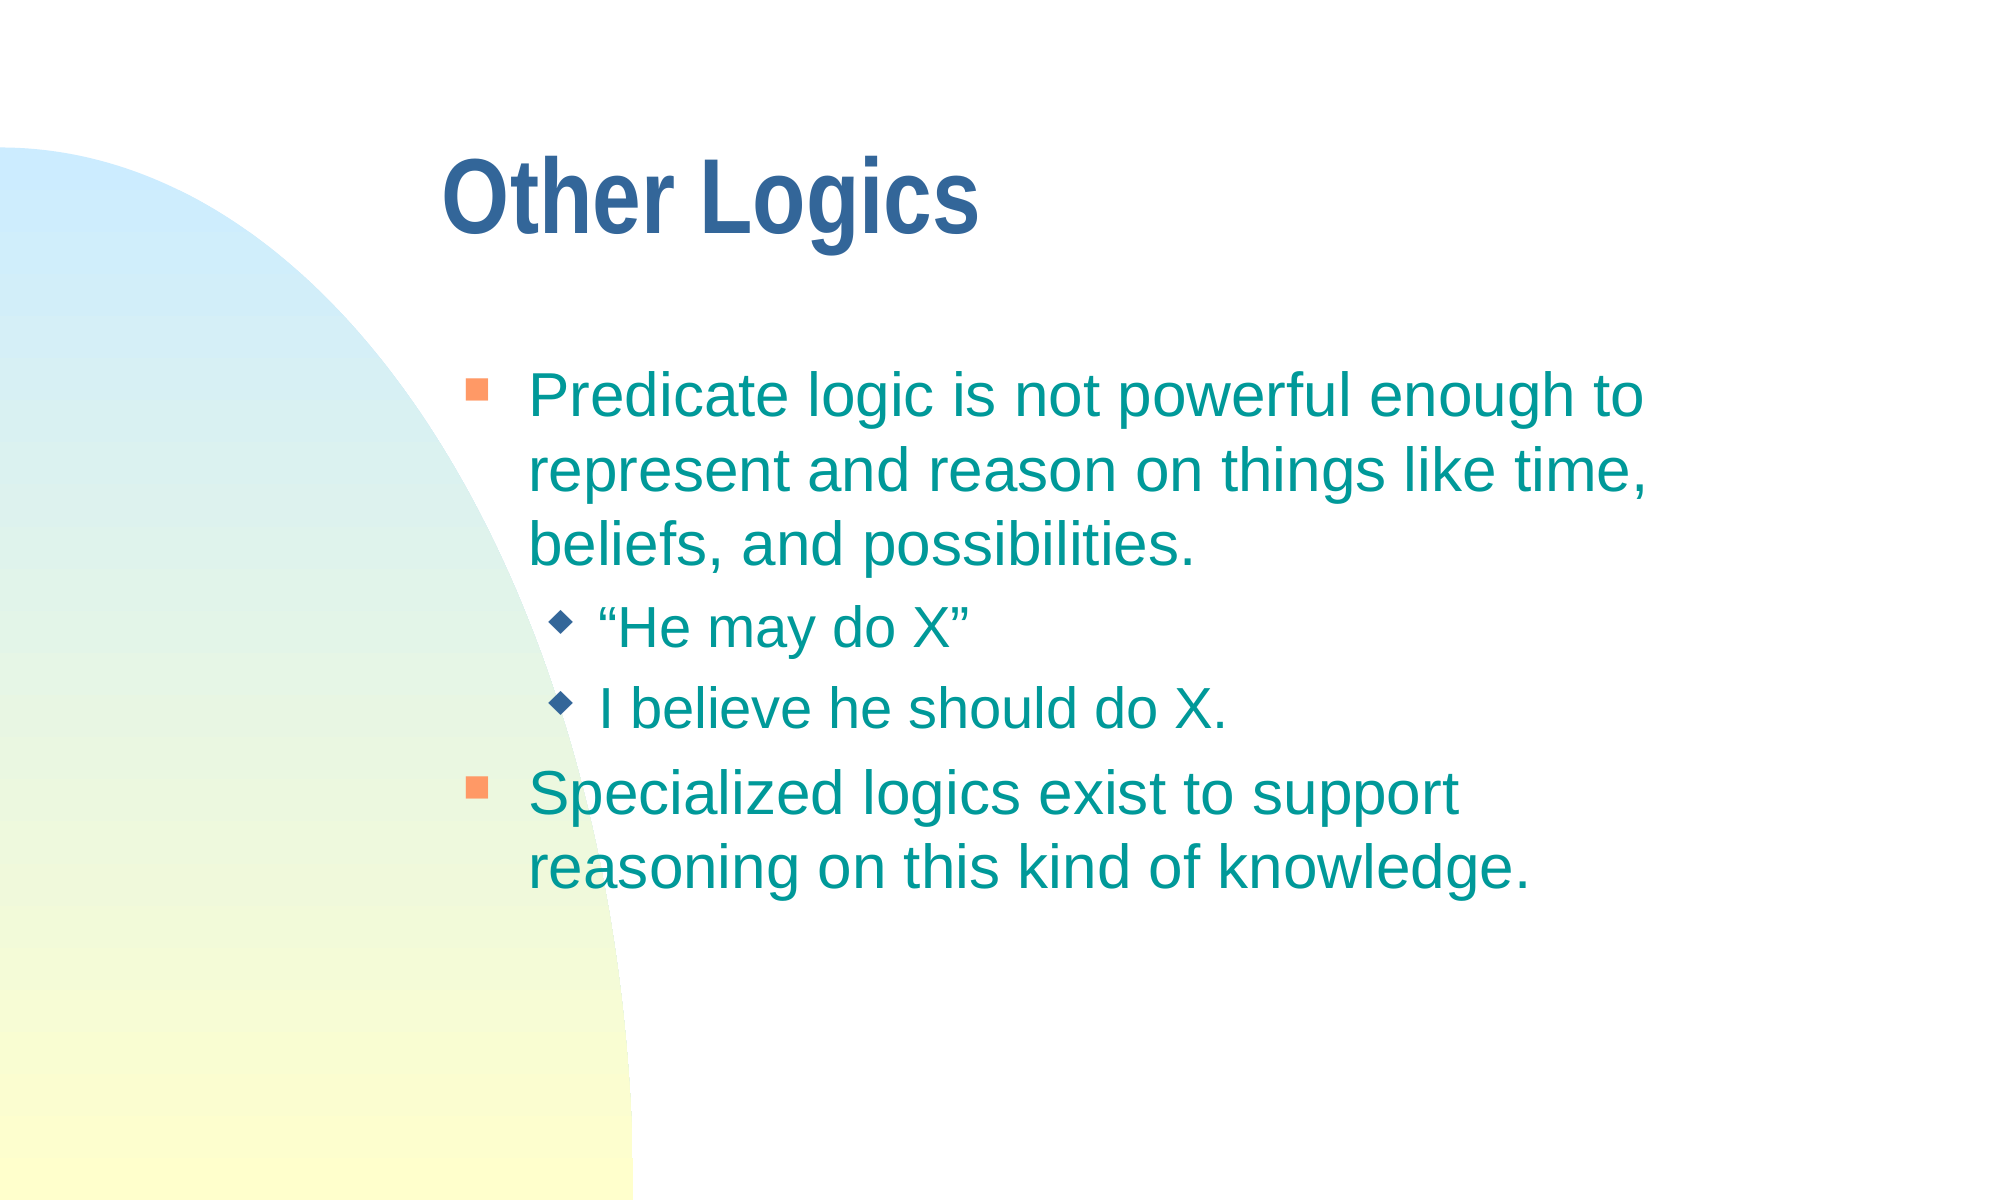

# Other Logics
Predicate logic is not powerful enough to represent and reason on things like time, beliefs, and possibilities.
“He may do X”
I believe he should do X.
Specialized logics exist to support reasoning on this kind of knowledge.